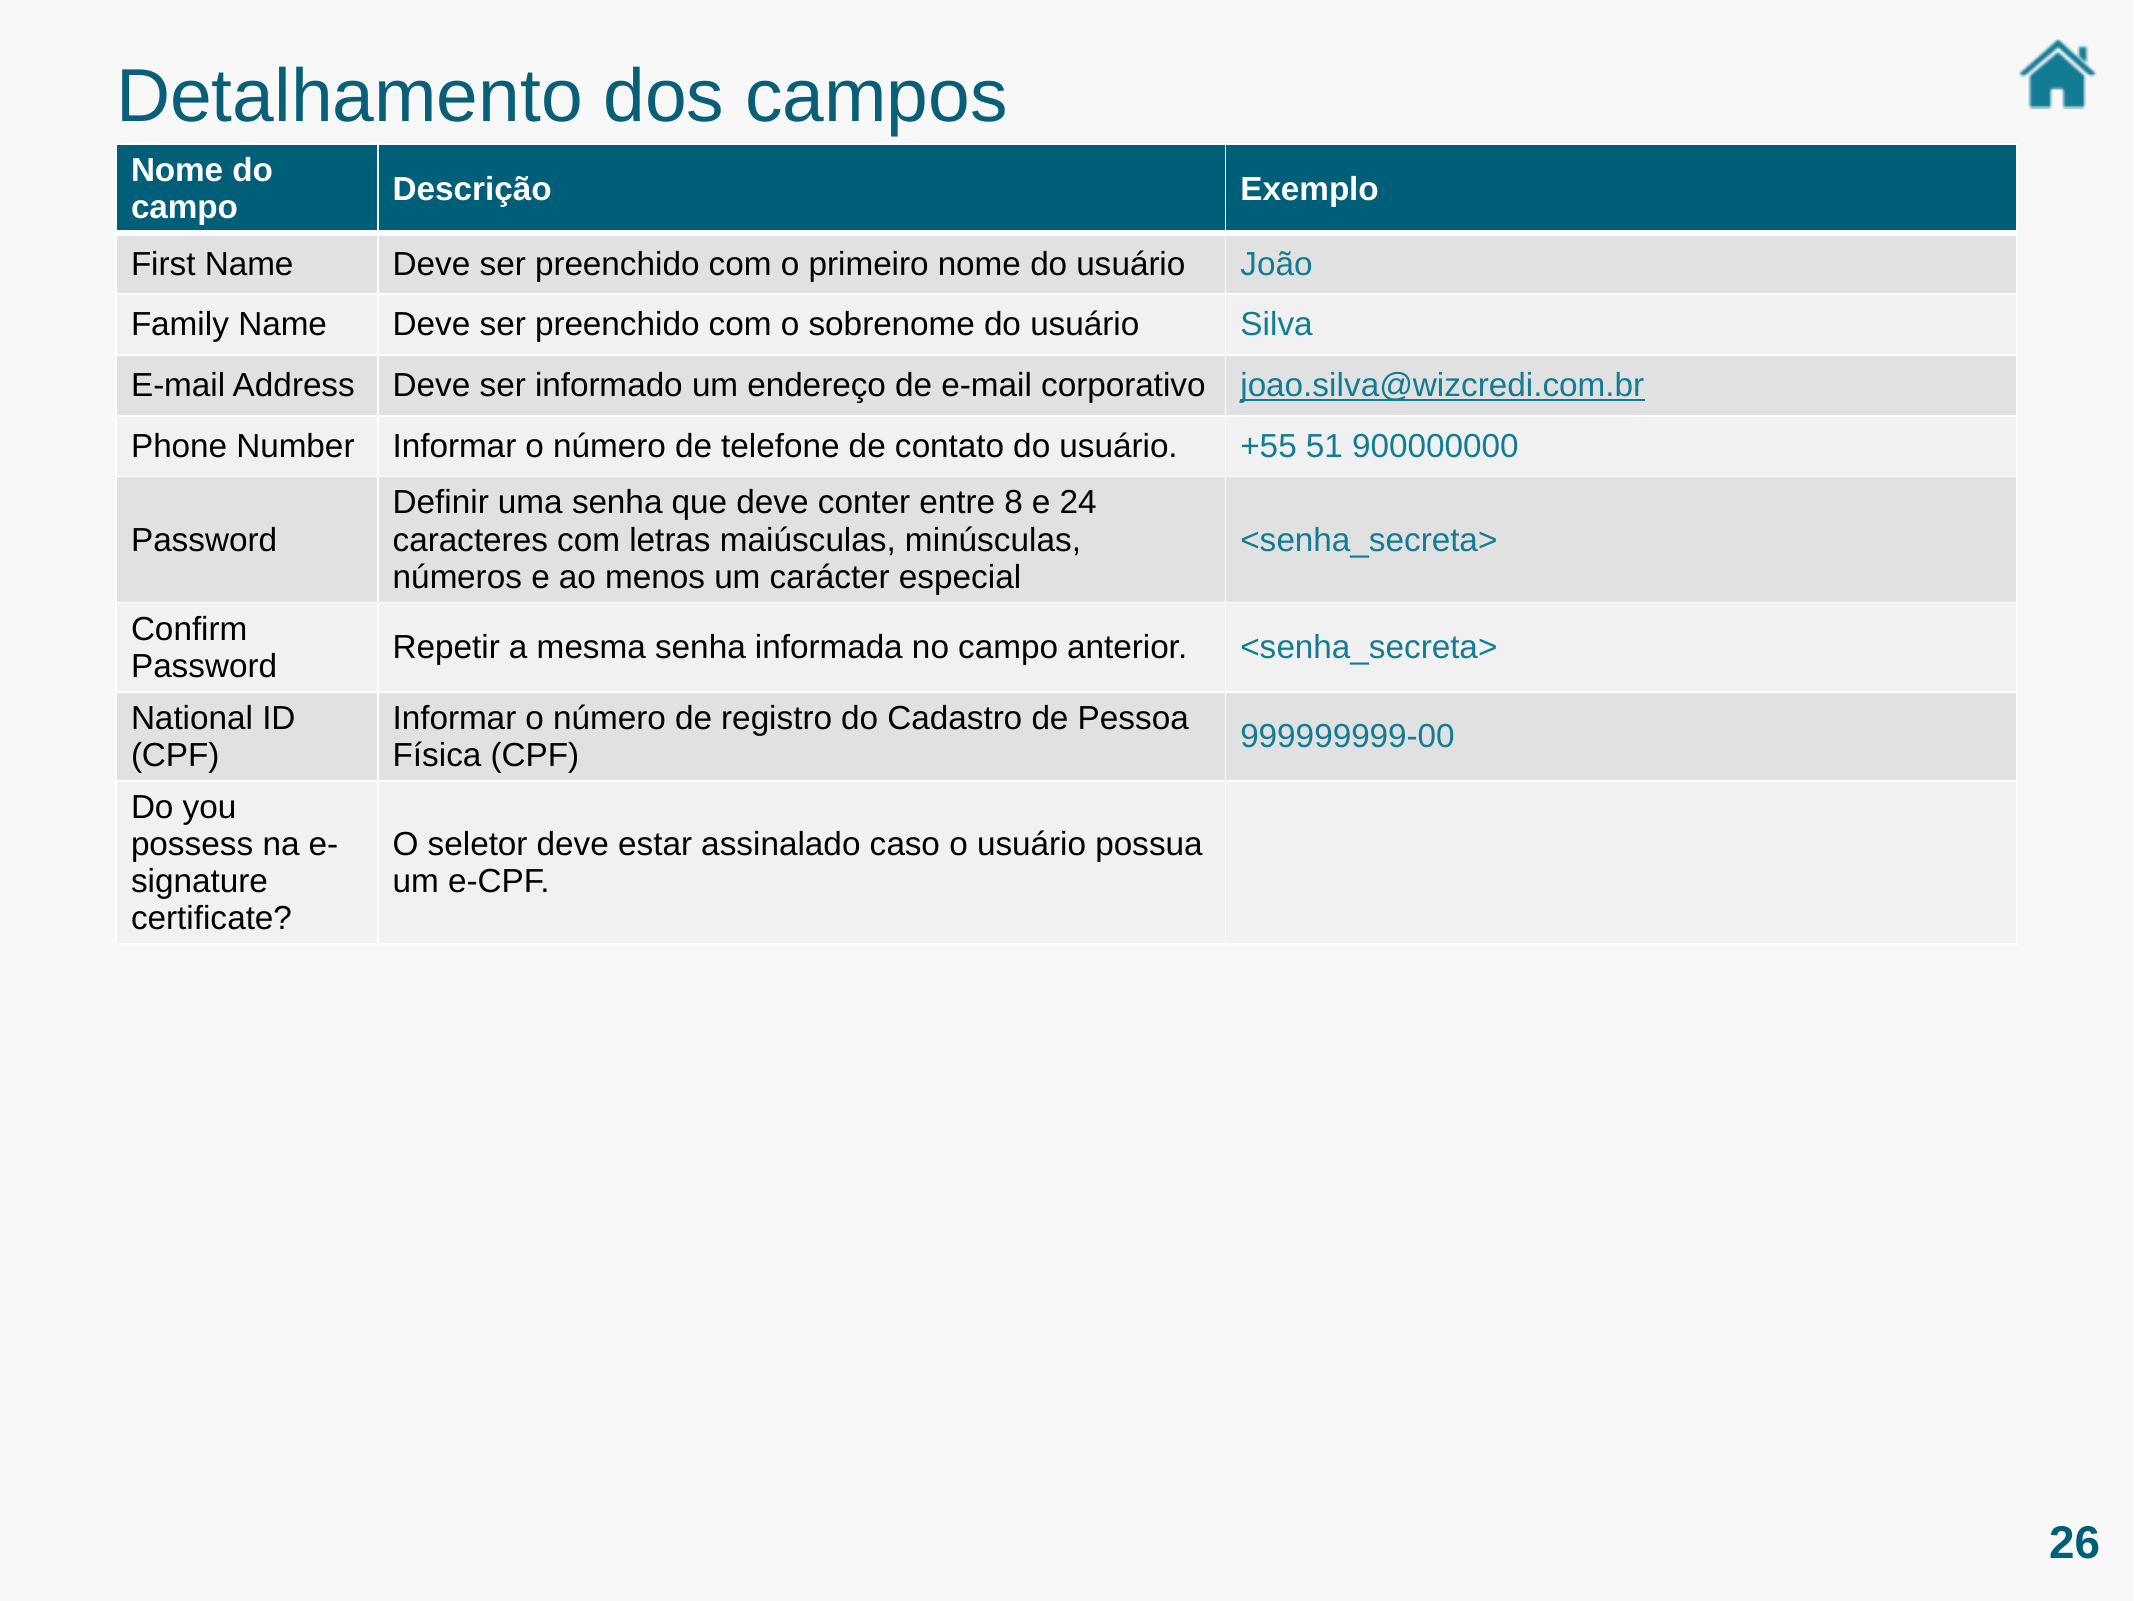

Detalhamento dos campos
| Nome do campo | Descrição | Exemplo |
| --- | --- | --- |
| First Name | Deve ser preenchido com o primeiro nome do usuário | João |
| Family Name | Deve ser preenchido com o sobrenome do usuário | Silva |
| E-mail Address | Deve ser informado um endereço de e-mail corporativo | joao.silva@wizcredi.com.br |
| Phone Number | Informar o número de telefone de contato do usuário. | +55 51 900000000 |
| Password | Definir uma senha que deve conter entre 8 e 24 caracteres com letras maiúsculas, minúsculas, números e ao menos um carácter especial | <senha\_secreta> |
| Confirm Password | Repetir a mesma senha informada no campo anterior. | <senha\_secreta> |
| National ID (CPF) | Informar o número de registro do Cadastro de Pessoa Física (CPF) | 999999999-00 |
| Do you possess na e-signature certificate? | O seletor deve estar assinalado caso o usuário possua um e-CPF. |  |
26